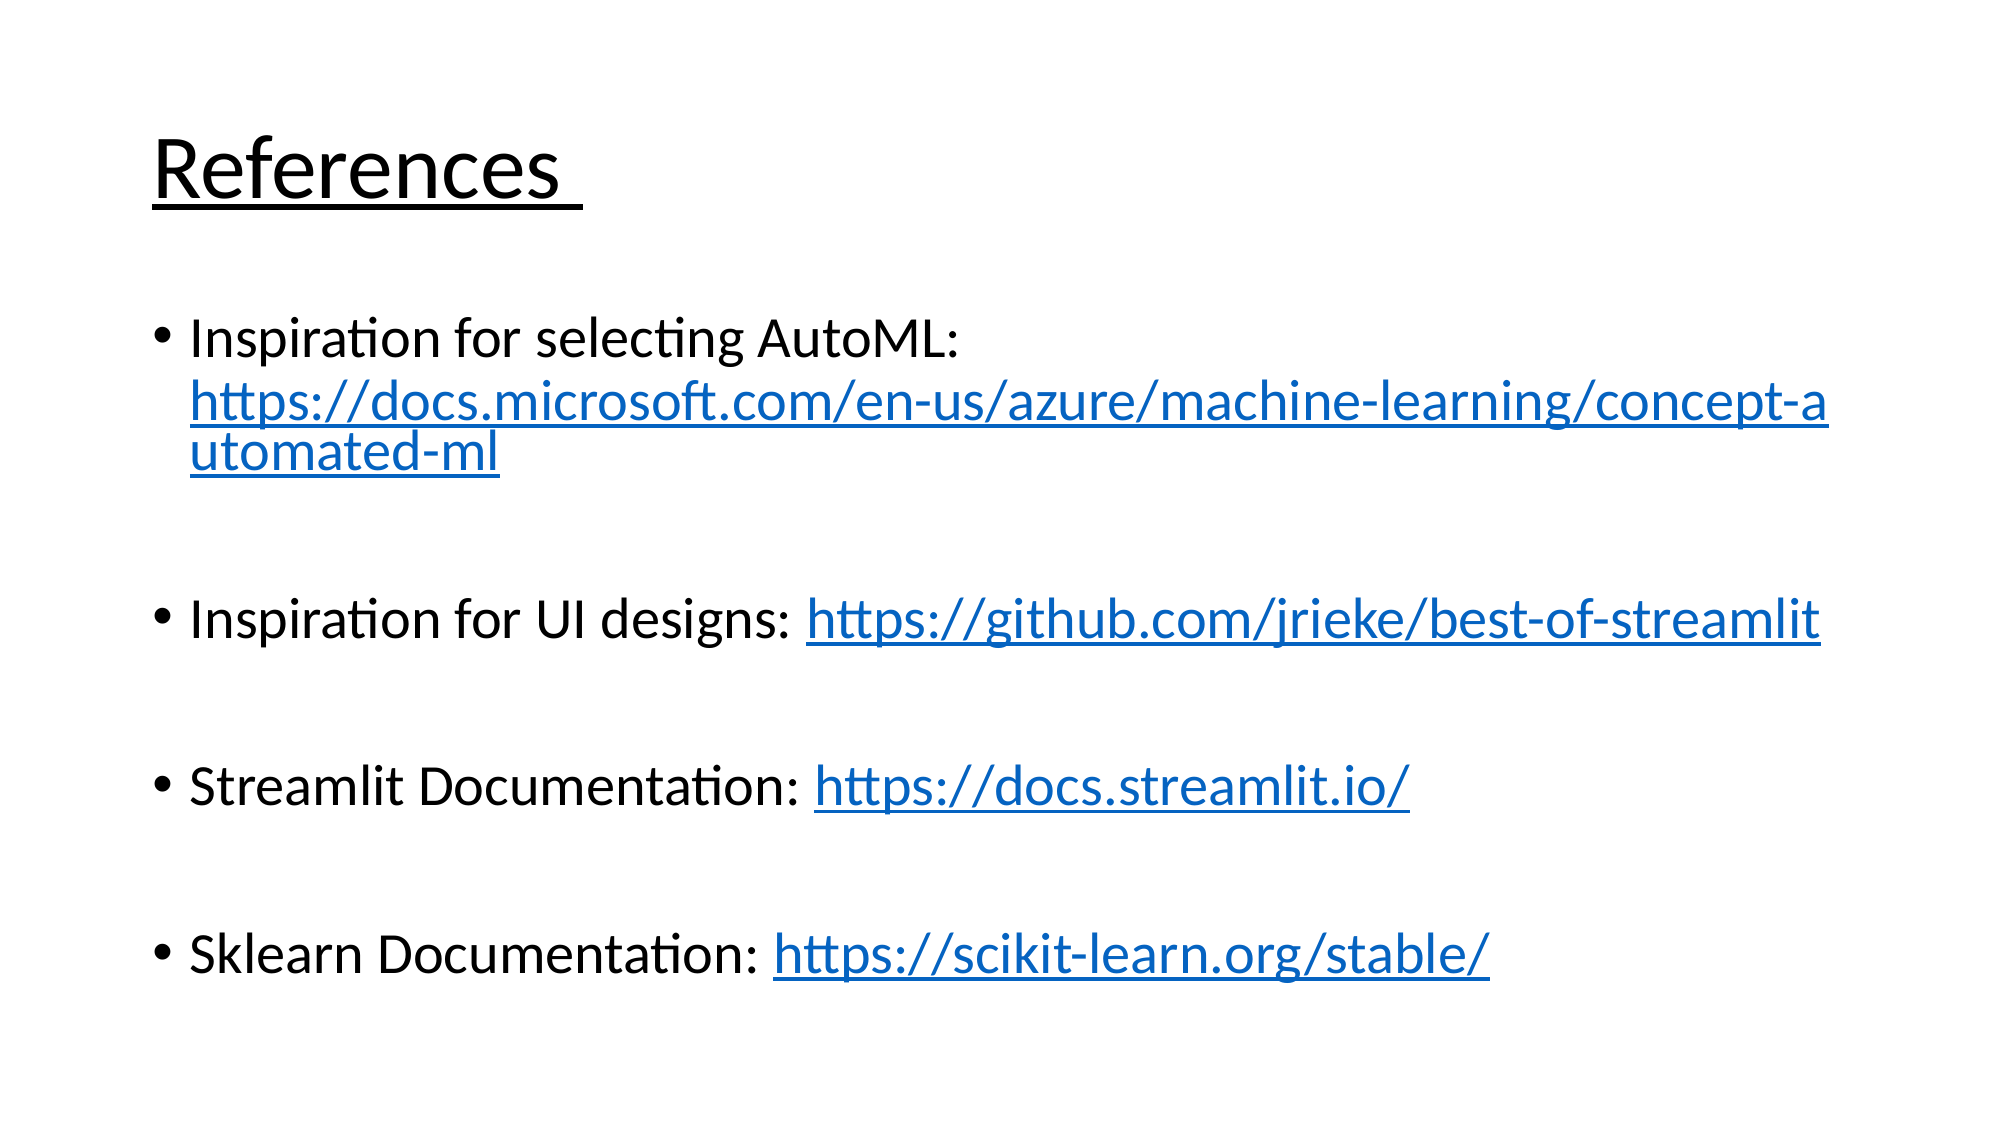

# References
Inspiration for selecting AutoML: https://docs.microsoft.com/en-us/azure/machine-learning/concept-automated-ml

Inspiration for UI designs: https://github.com/jrieke/best-of-streamlit

Streamlit Documentation: https://docs.streamlit.io/

Sklearn Documentation: https://scikit-learn.org/stable/